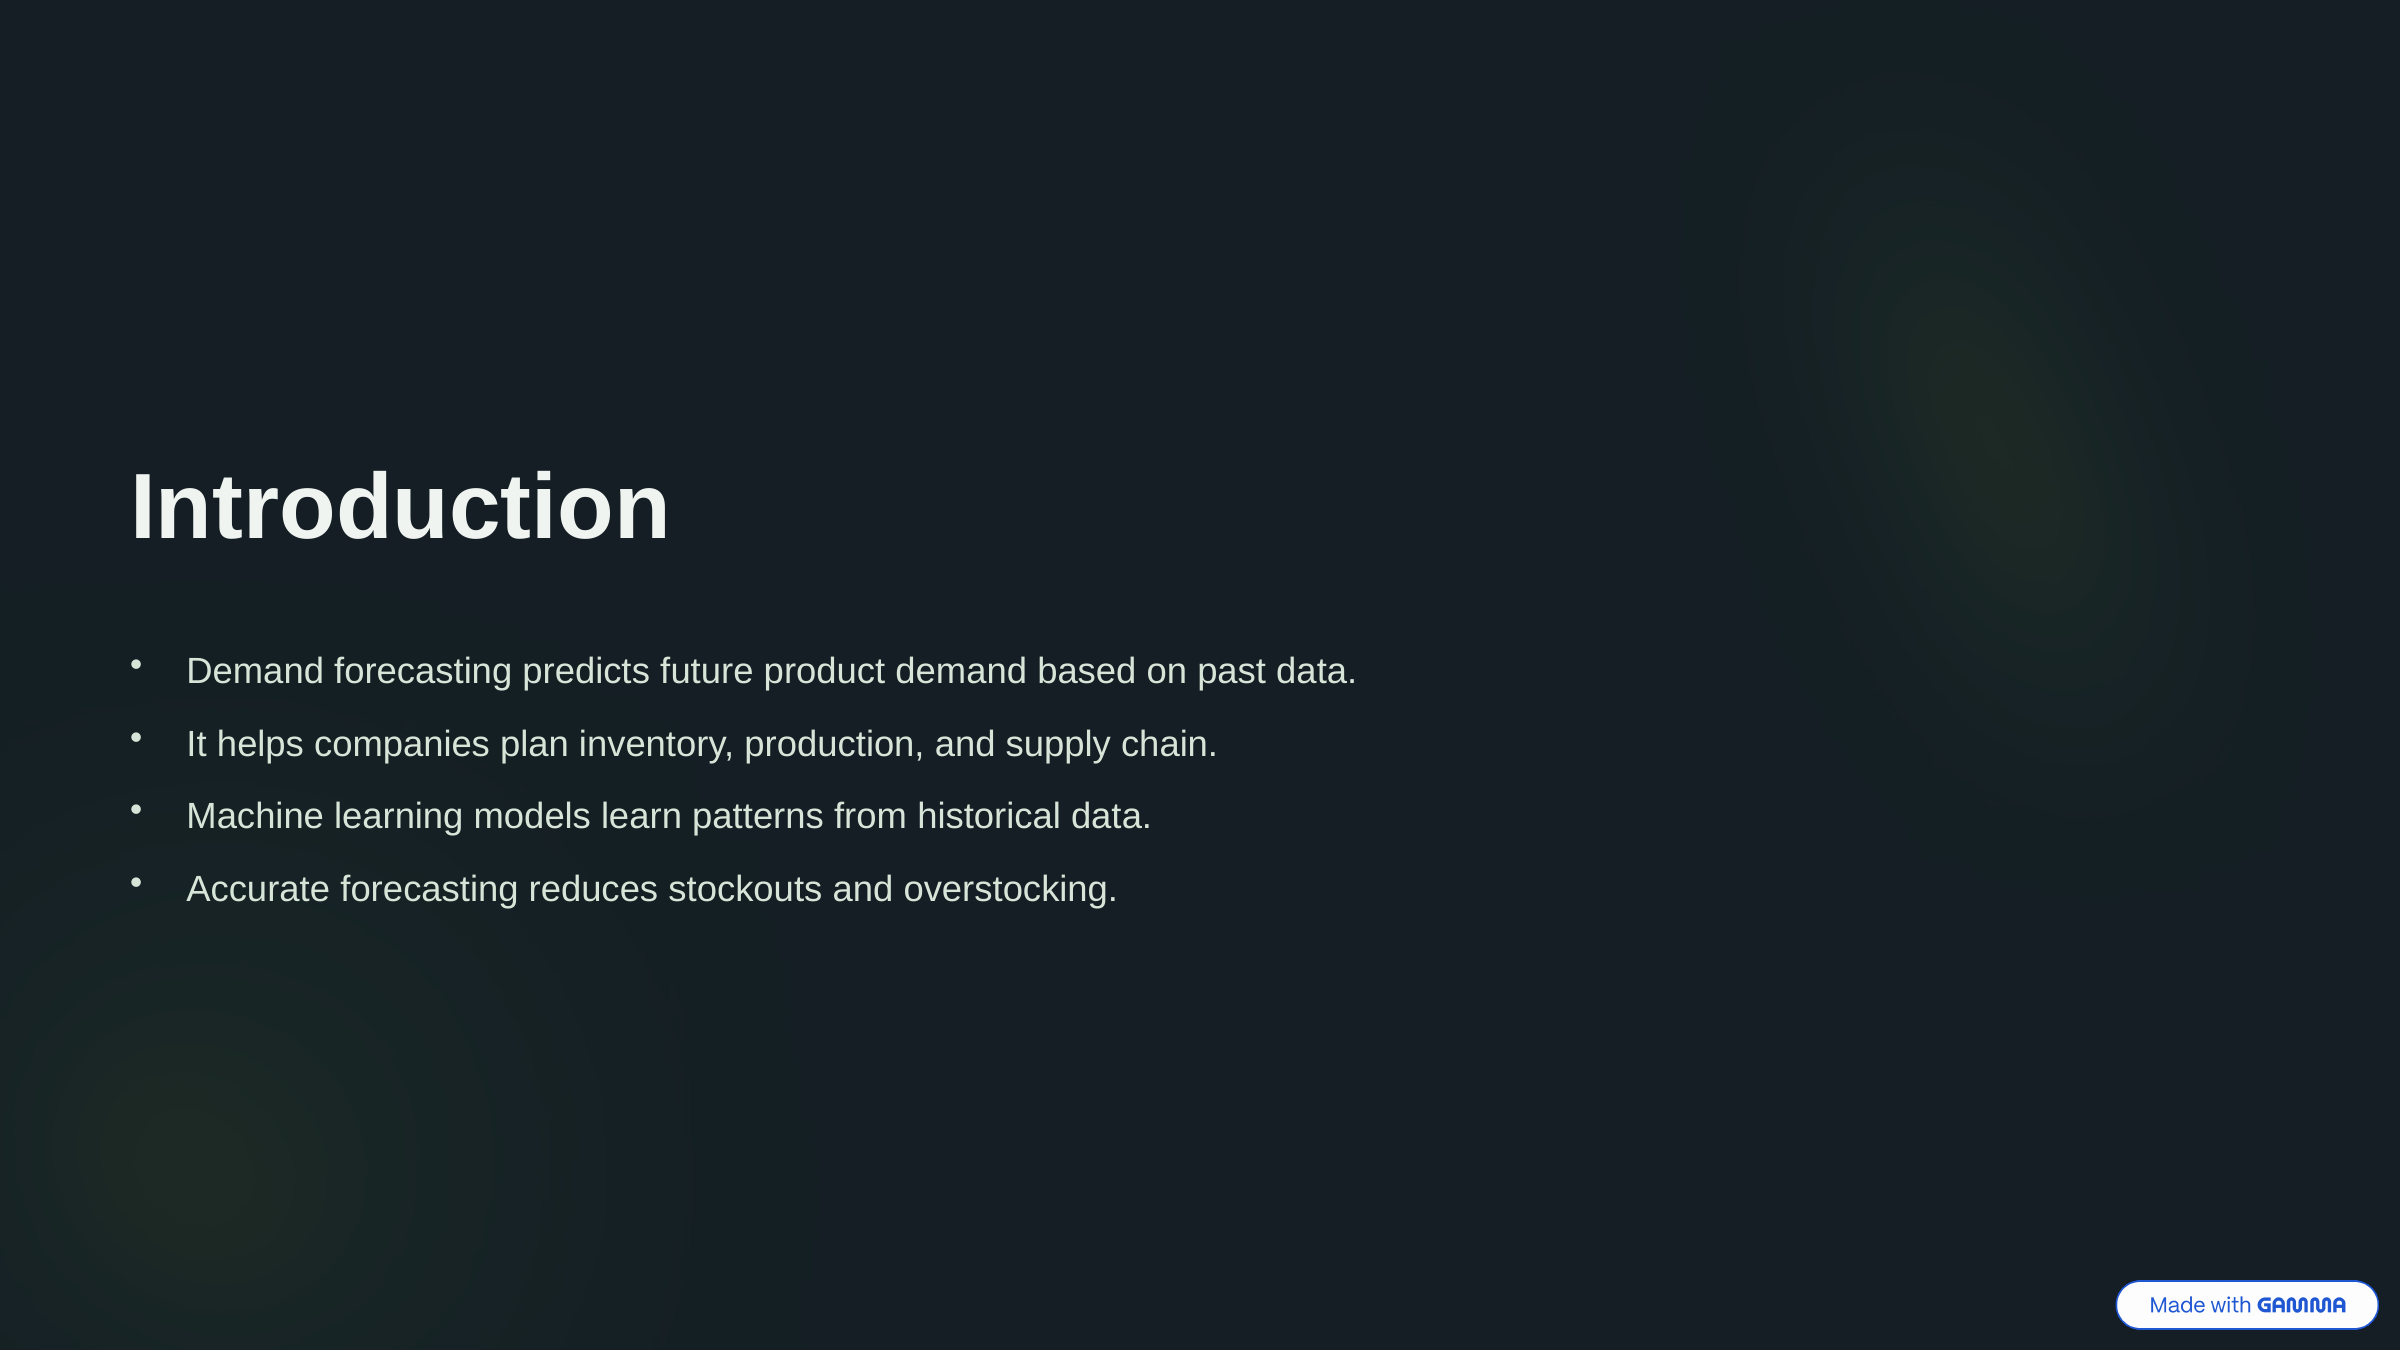

Introduction
Demand forecasting predicts future product demand based on past data.
It helps companies plan inventory, production, and supply chain.
Machine learning models learn patterns from historical data.
Accurate forecasting reduces stockouts and overstocking.